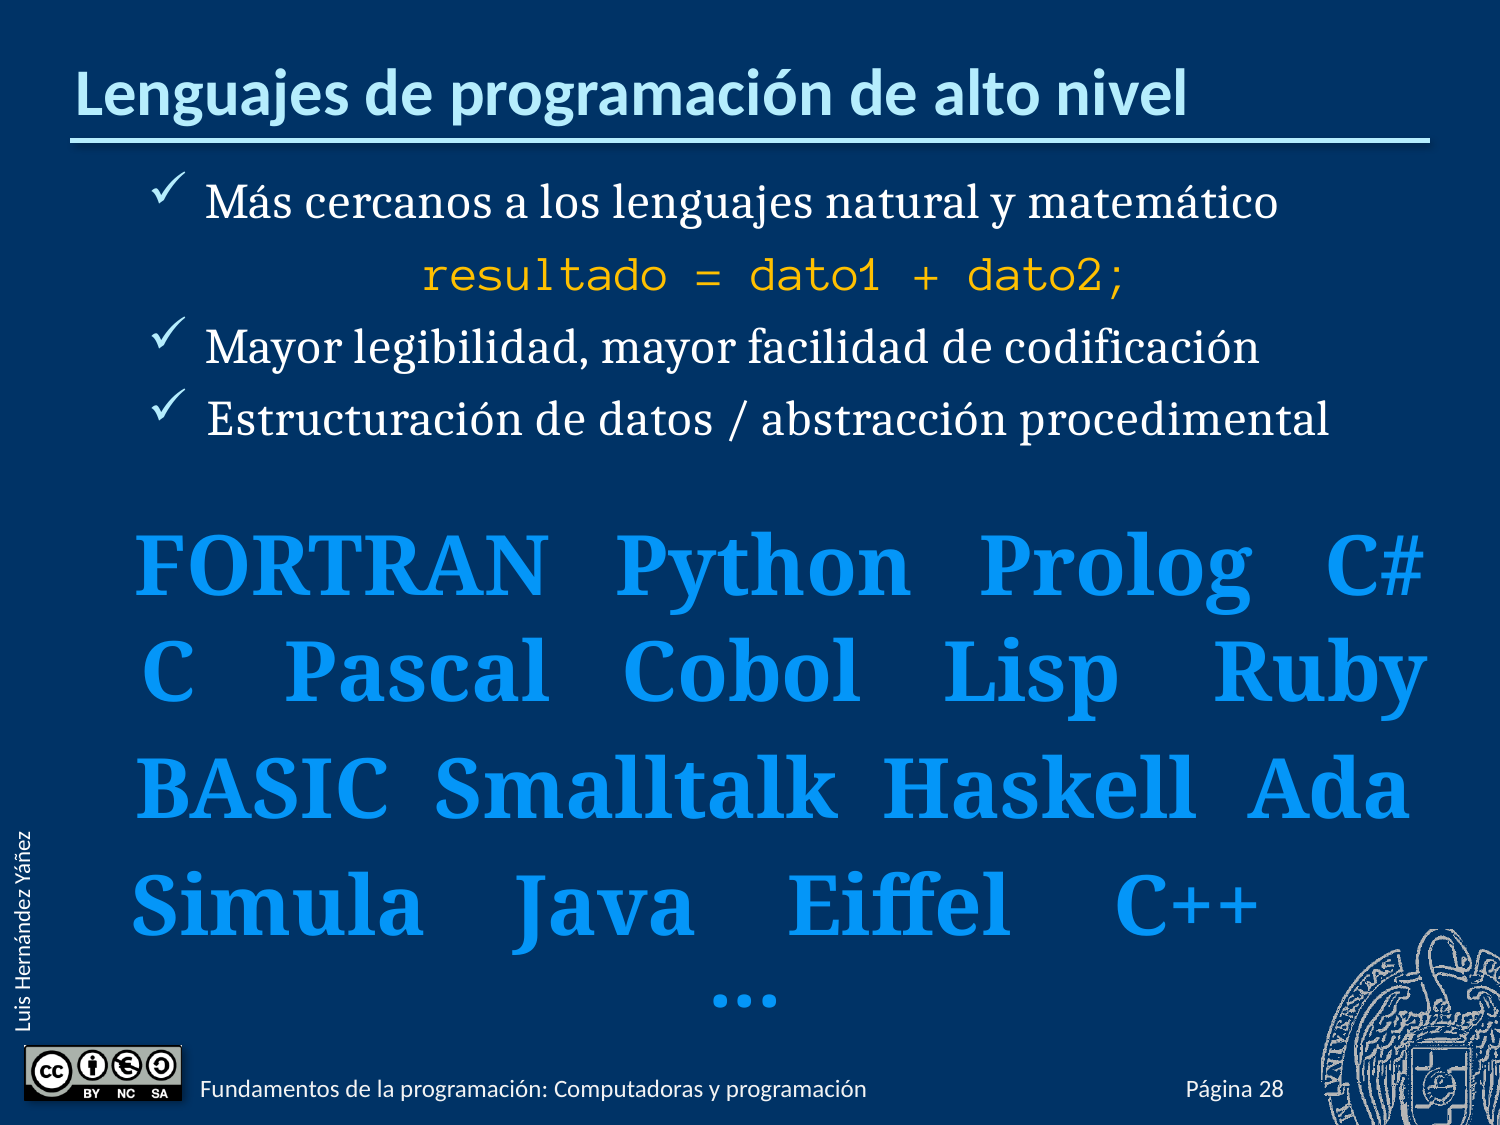

# Lenguajes de programación de alto nivel
Más cercanos a los lenguajes natural y matemático
resultado = dato1 + dato2;
Mayor legibilidad, mayor facilidad de codificación
Estructuración de datos / abstracción procedimental
FORTRAN
Python
Prolog
C#
C
Pascal
Cobol

Lisp
Ruby
BASIC
Smalltalk
Haskell
Ada
Simula
Java
Eiffel
C++
...
Fundamentos de la programación: Computadoras y programación
Página 28